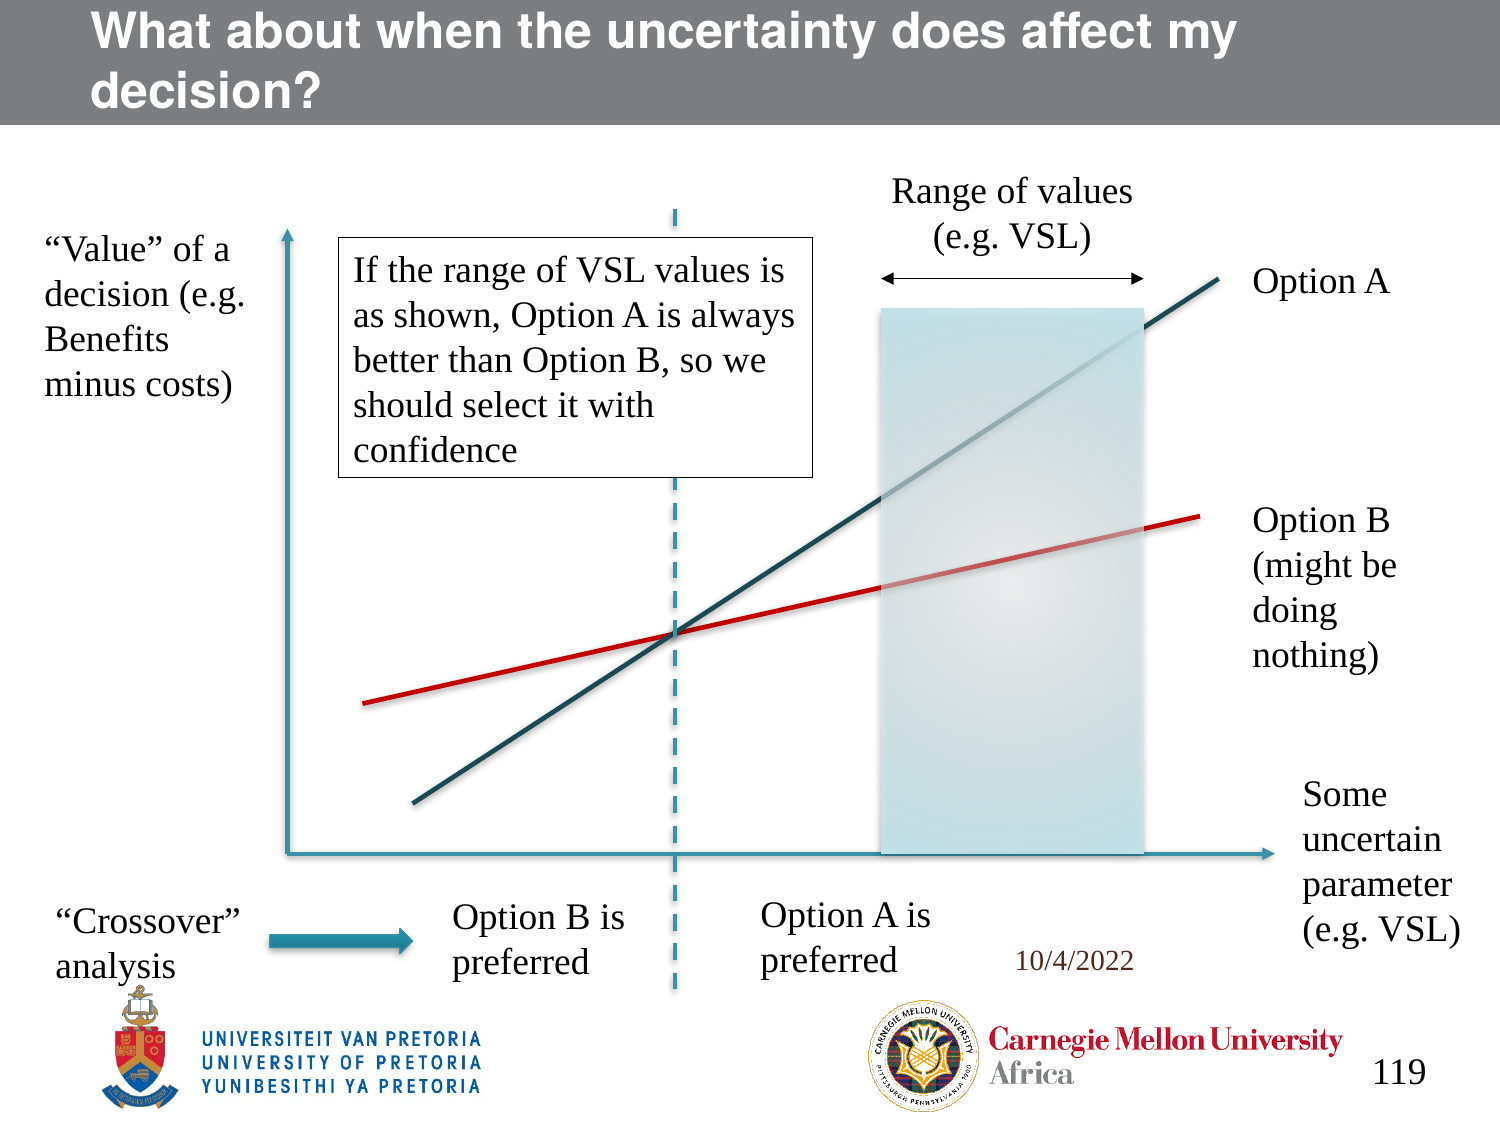

# What about when the uncertainty does affect my decision?
Range of values (e.g. VSL)
“Value” of a decision (e.g. Benefits minus costs)
If the range of VSL values is as shown, Option A is always better than Option B, so we should select it with confidence
Option A

Option B (might be doing nothing)
Some uncertain parameter (e.g. VSL)
Option A is preferred
Option B is preferred
“Crossover” analysis

10/4/2022